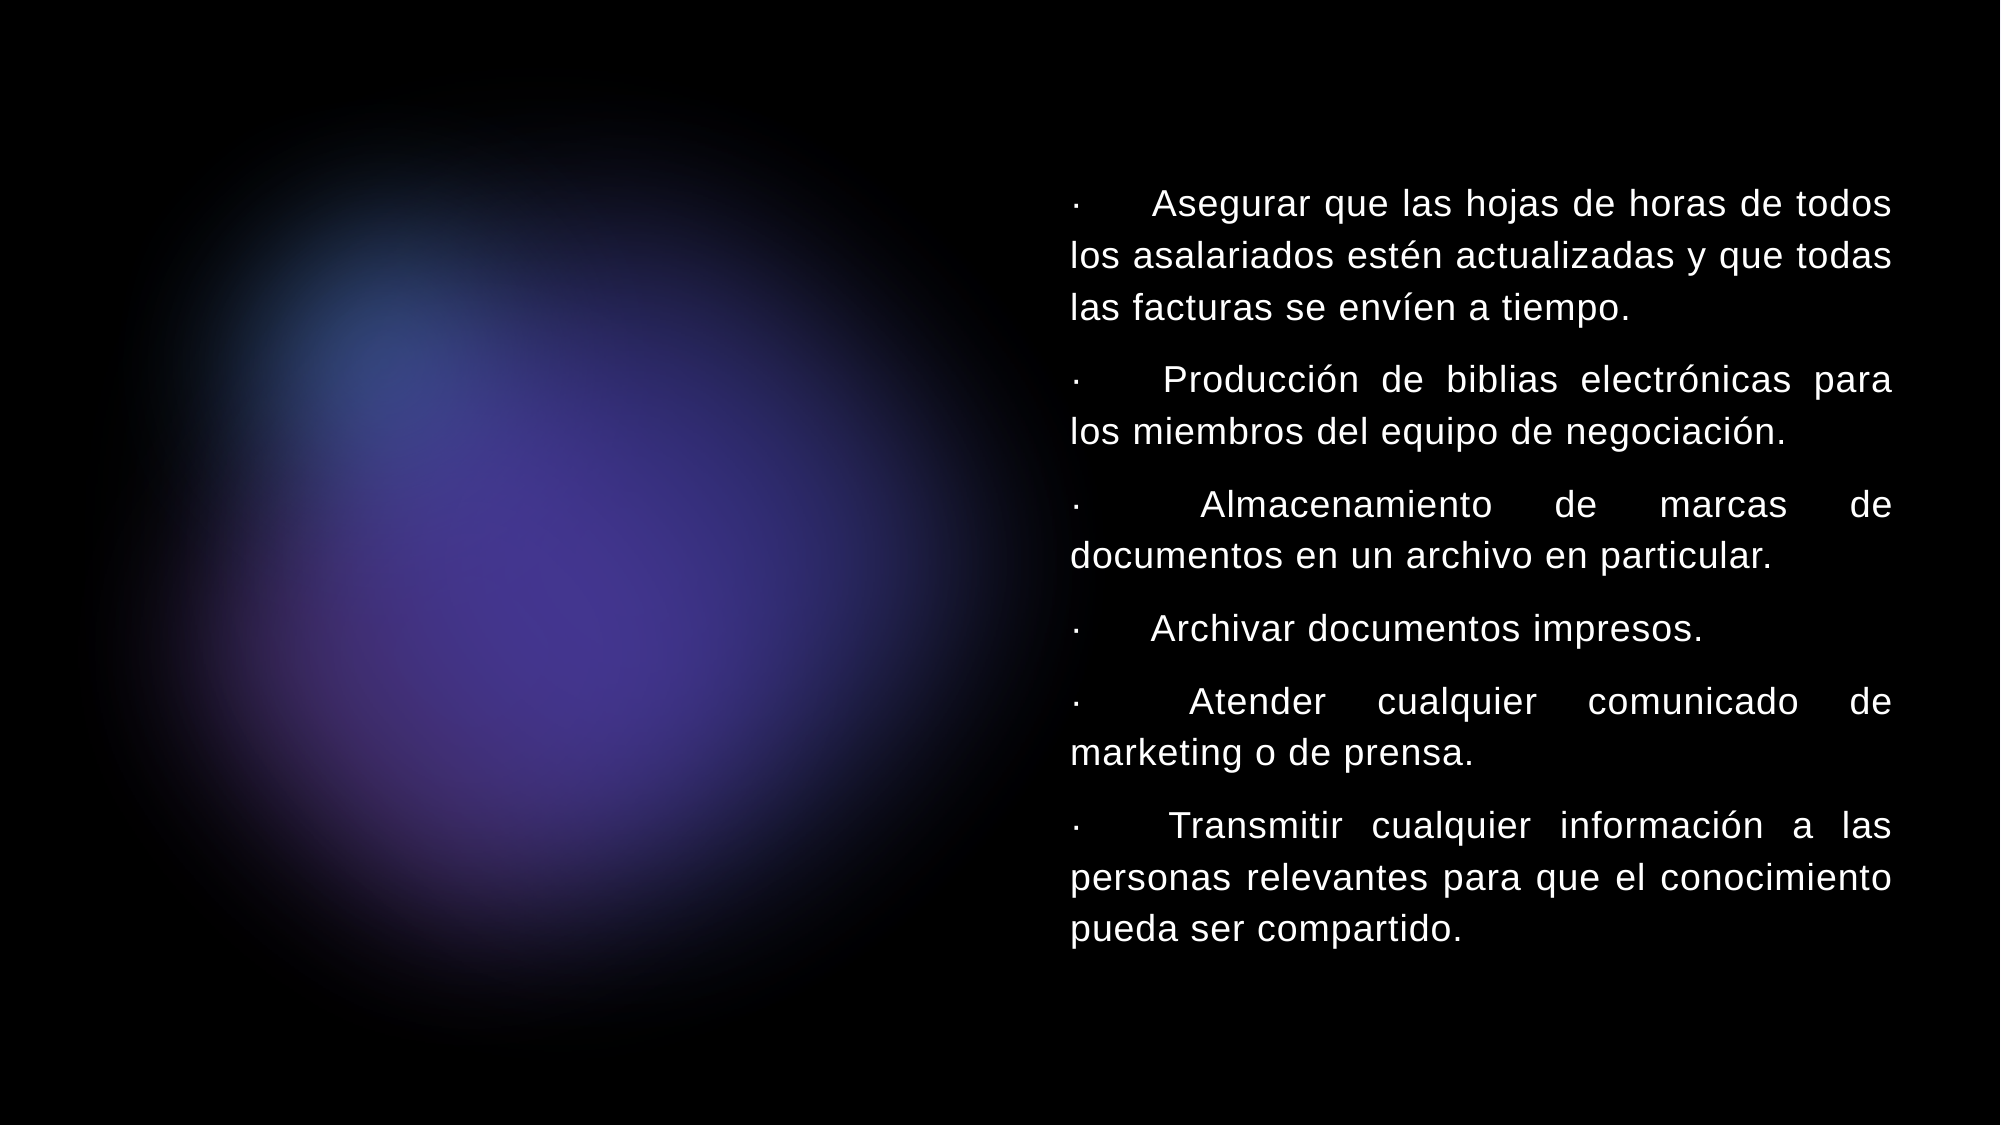

·      Asegurar que las hojas de horas de todos los asalariados estén actualizadas y que todas las facturas se envíen a tiempo.
·      Producción de biblias electrónicas para los miembros del equipo de negociación.
·      Almacenamiento de marcas de documentos en un archivo en particular.
·      Archivar documentos impresos.
·      Atender cualquier comunicado de marketing o de prensa.
·      Transmitir cualquier información a las personas relevantes para que el conocimiento pueda ser compartido.